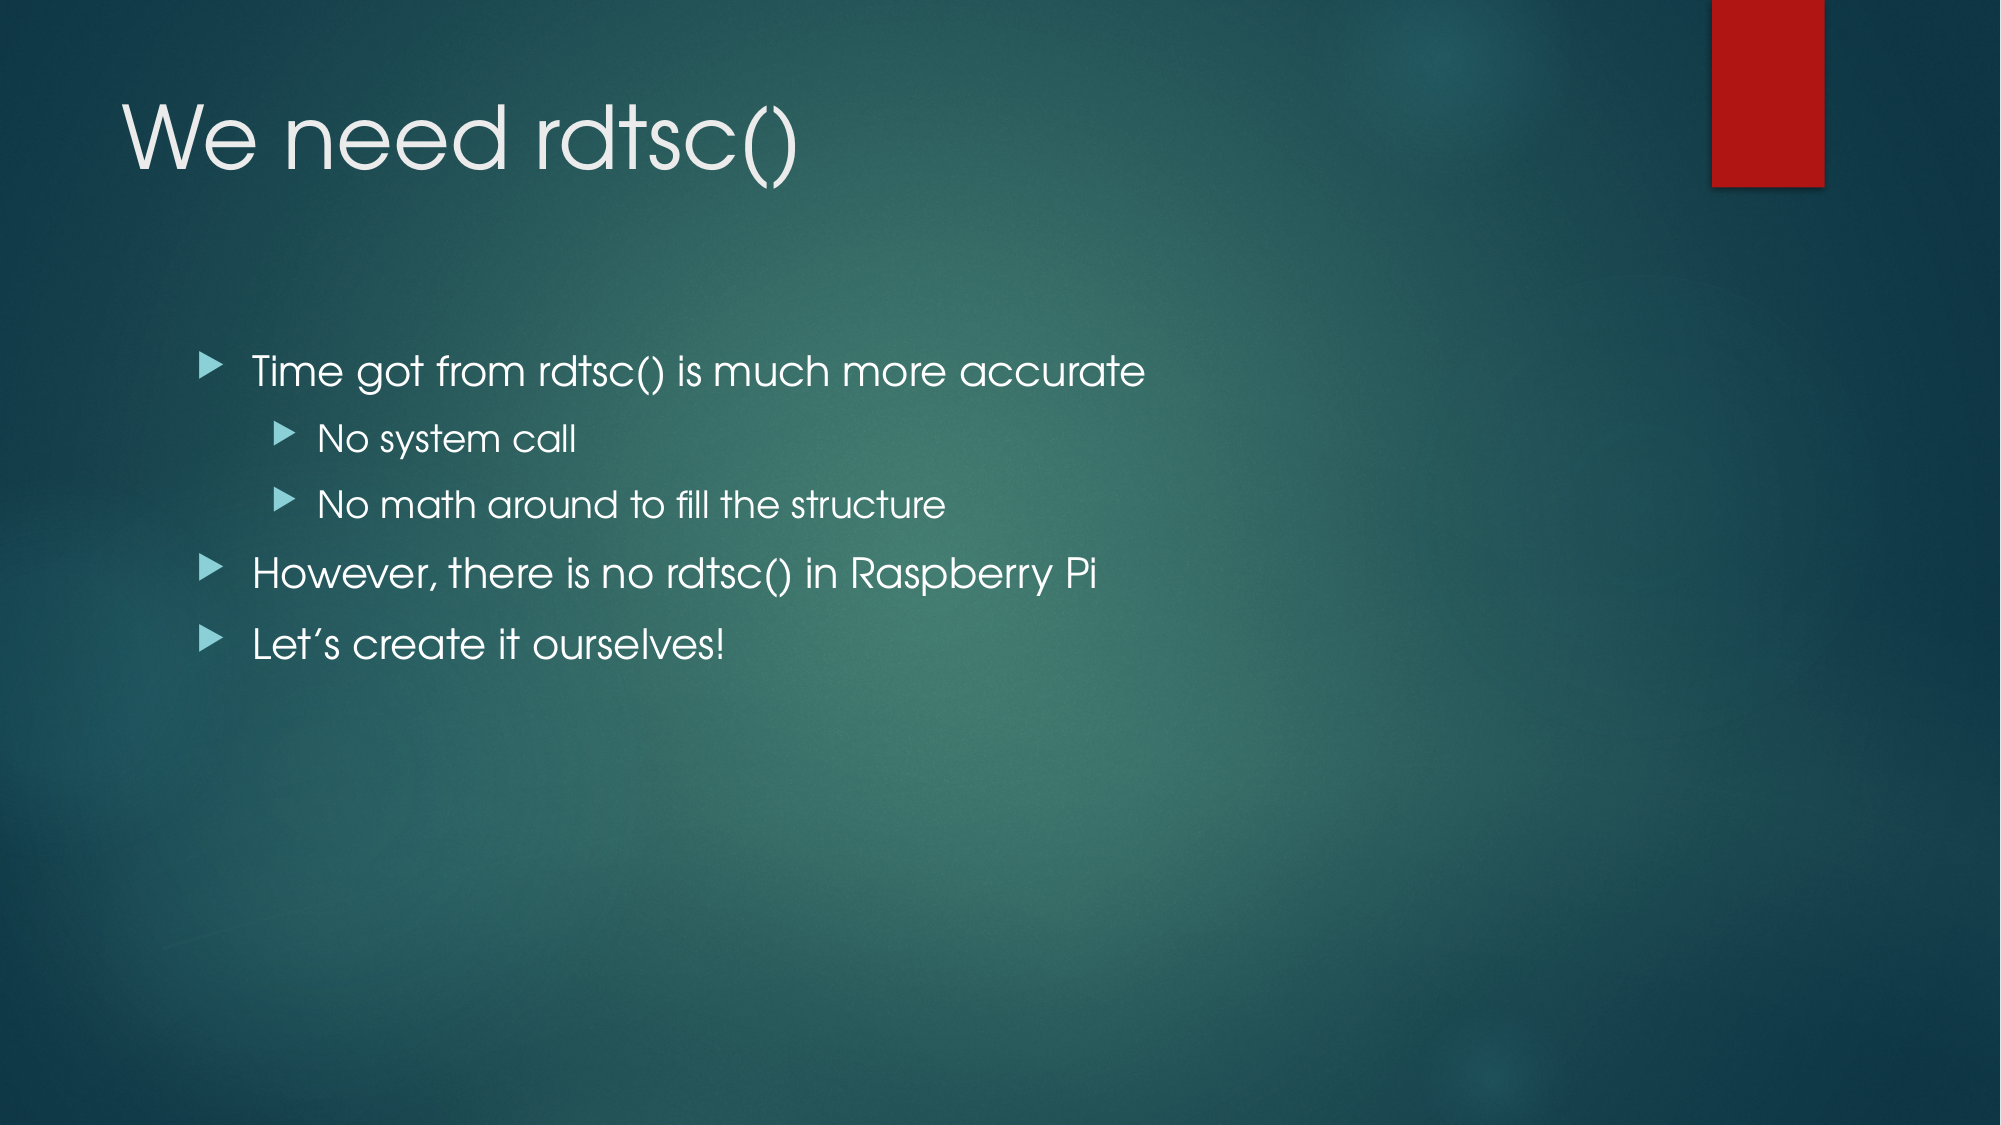

# We need rdtsc()
Time got from rdtsc() is much more accurate
No system call
No math around to fill the structure
However, there is no rdtsc() in Raspberry Pi
Let’s create it ourselves!